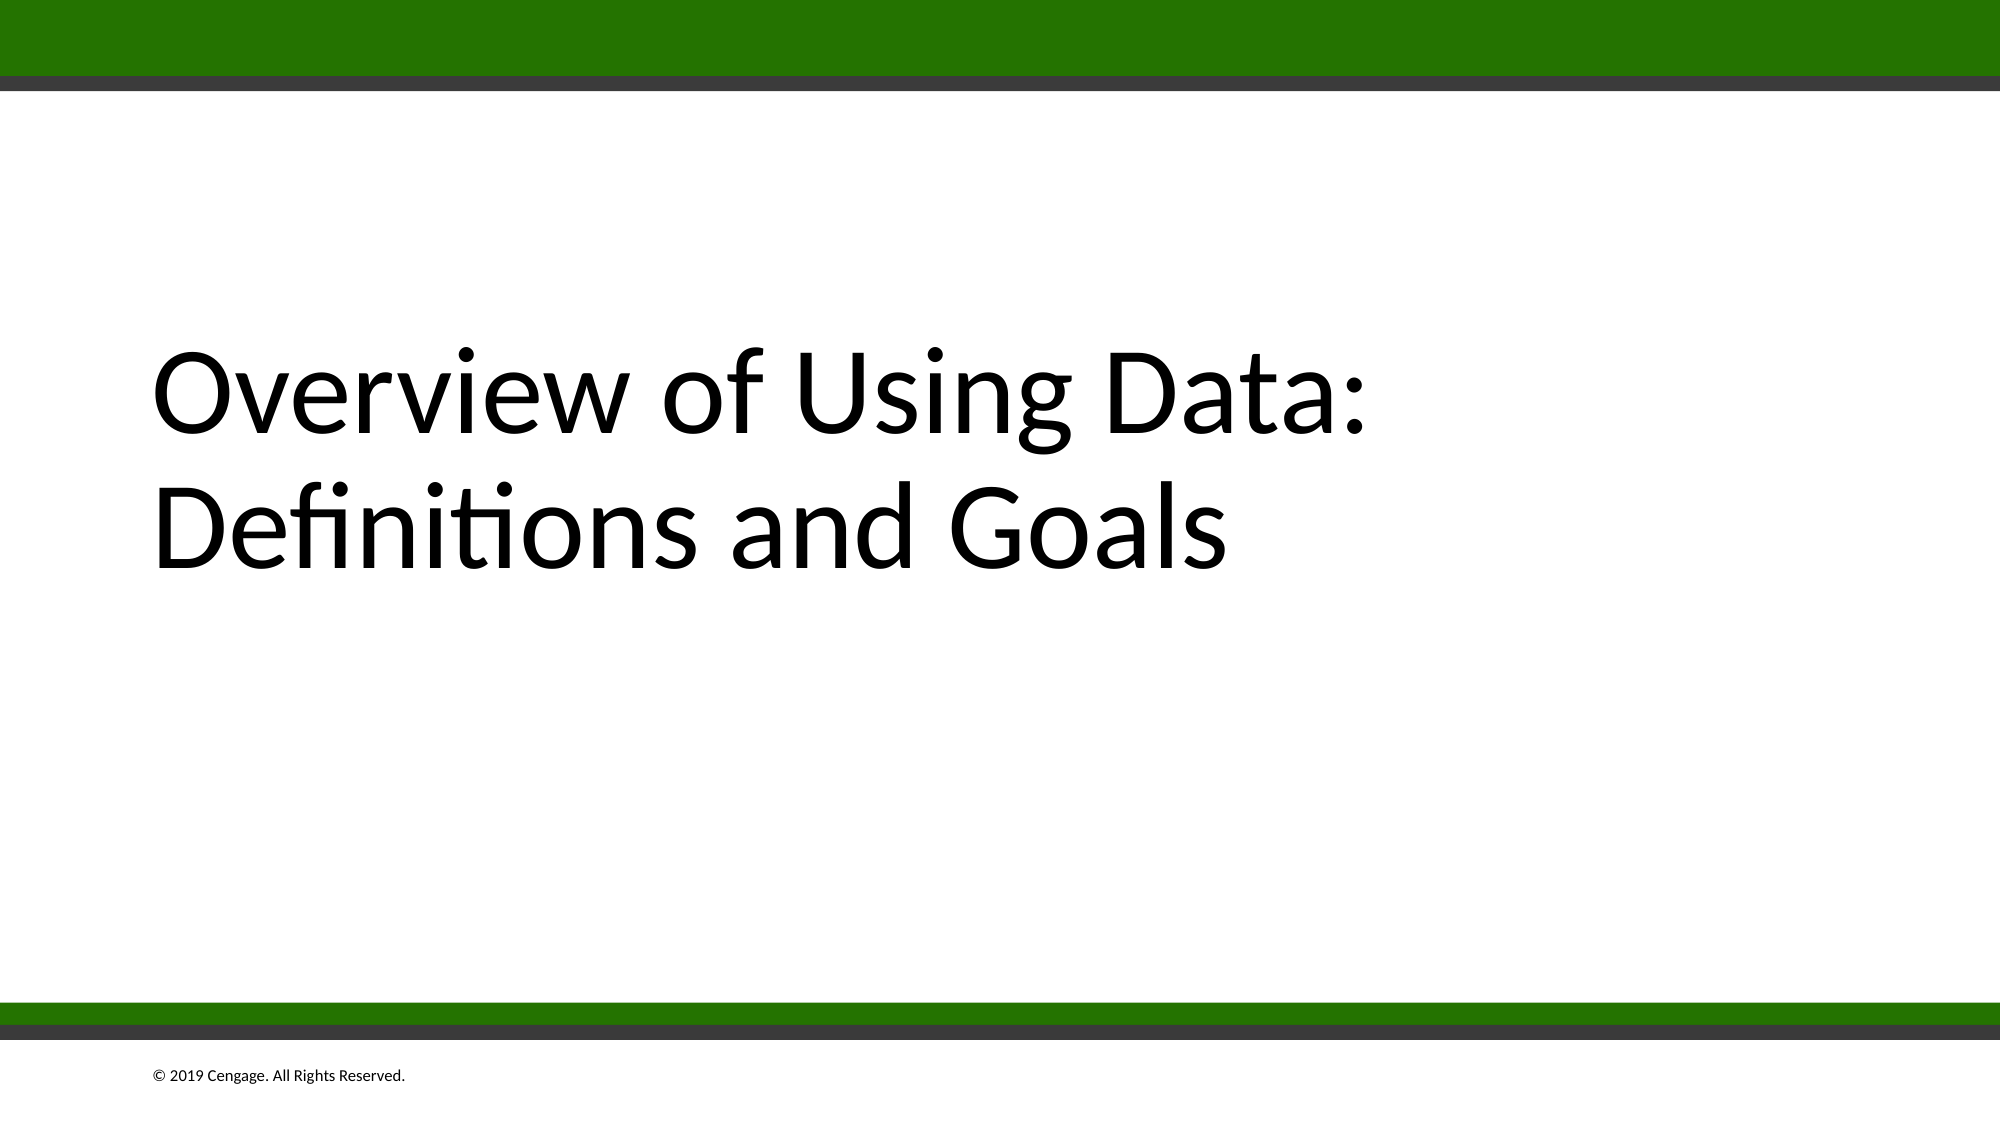

# Overview of Using Data: Definitions and Goals